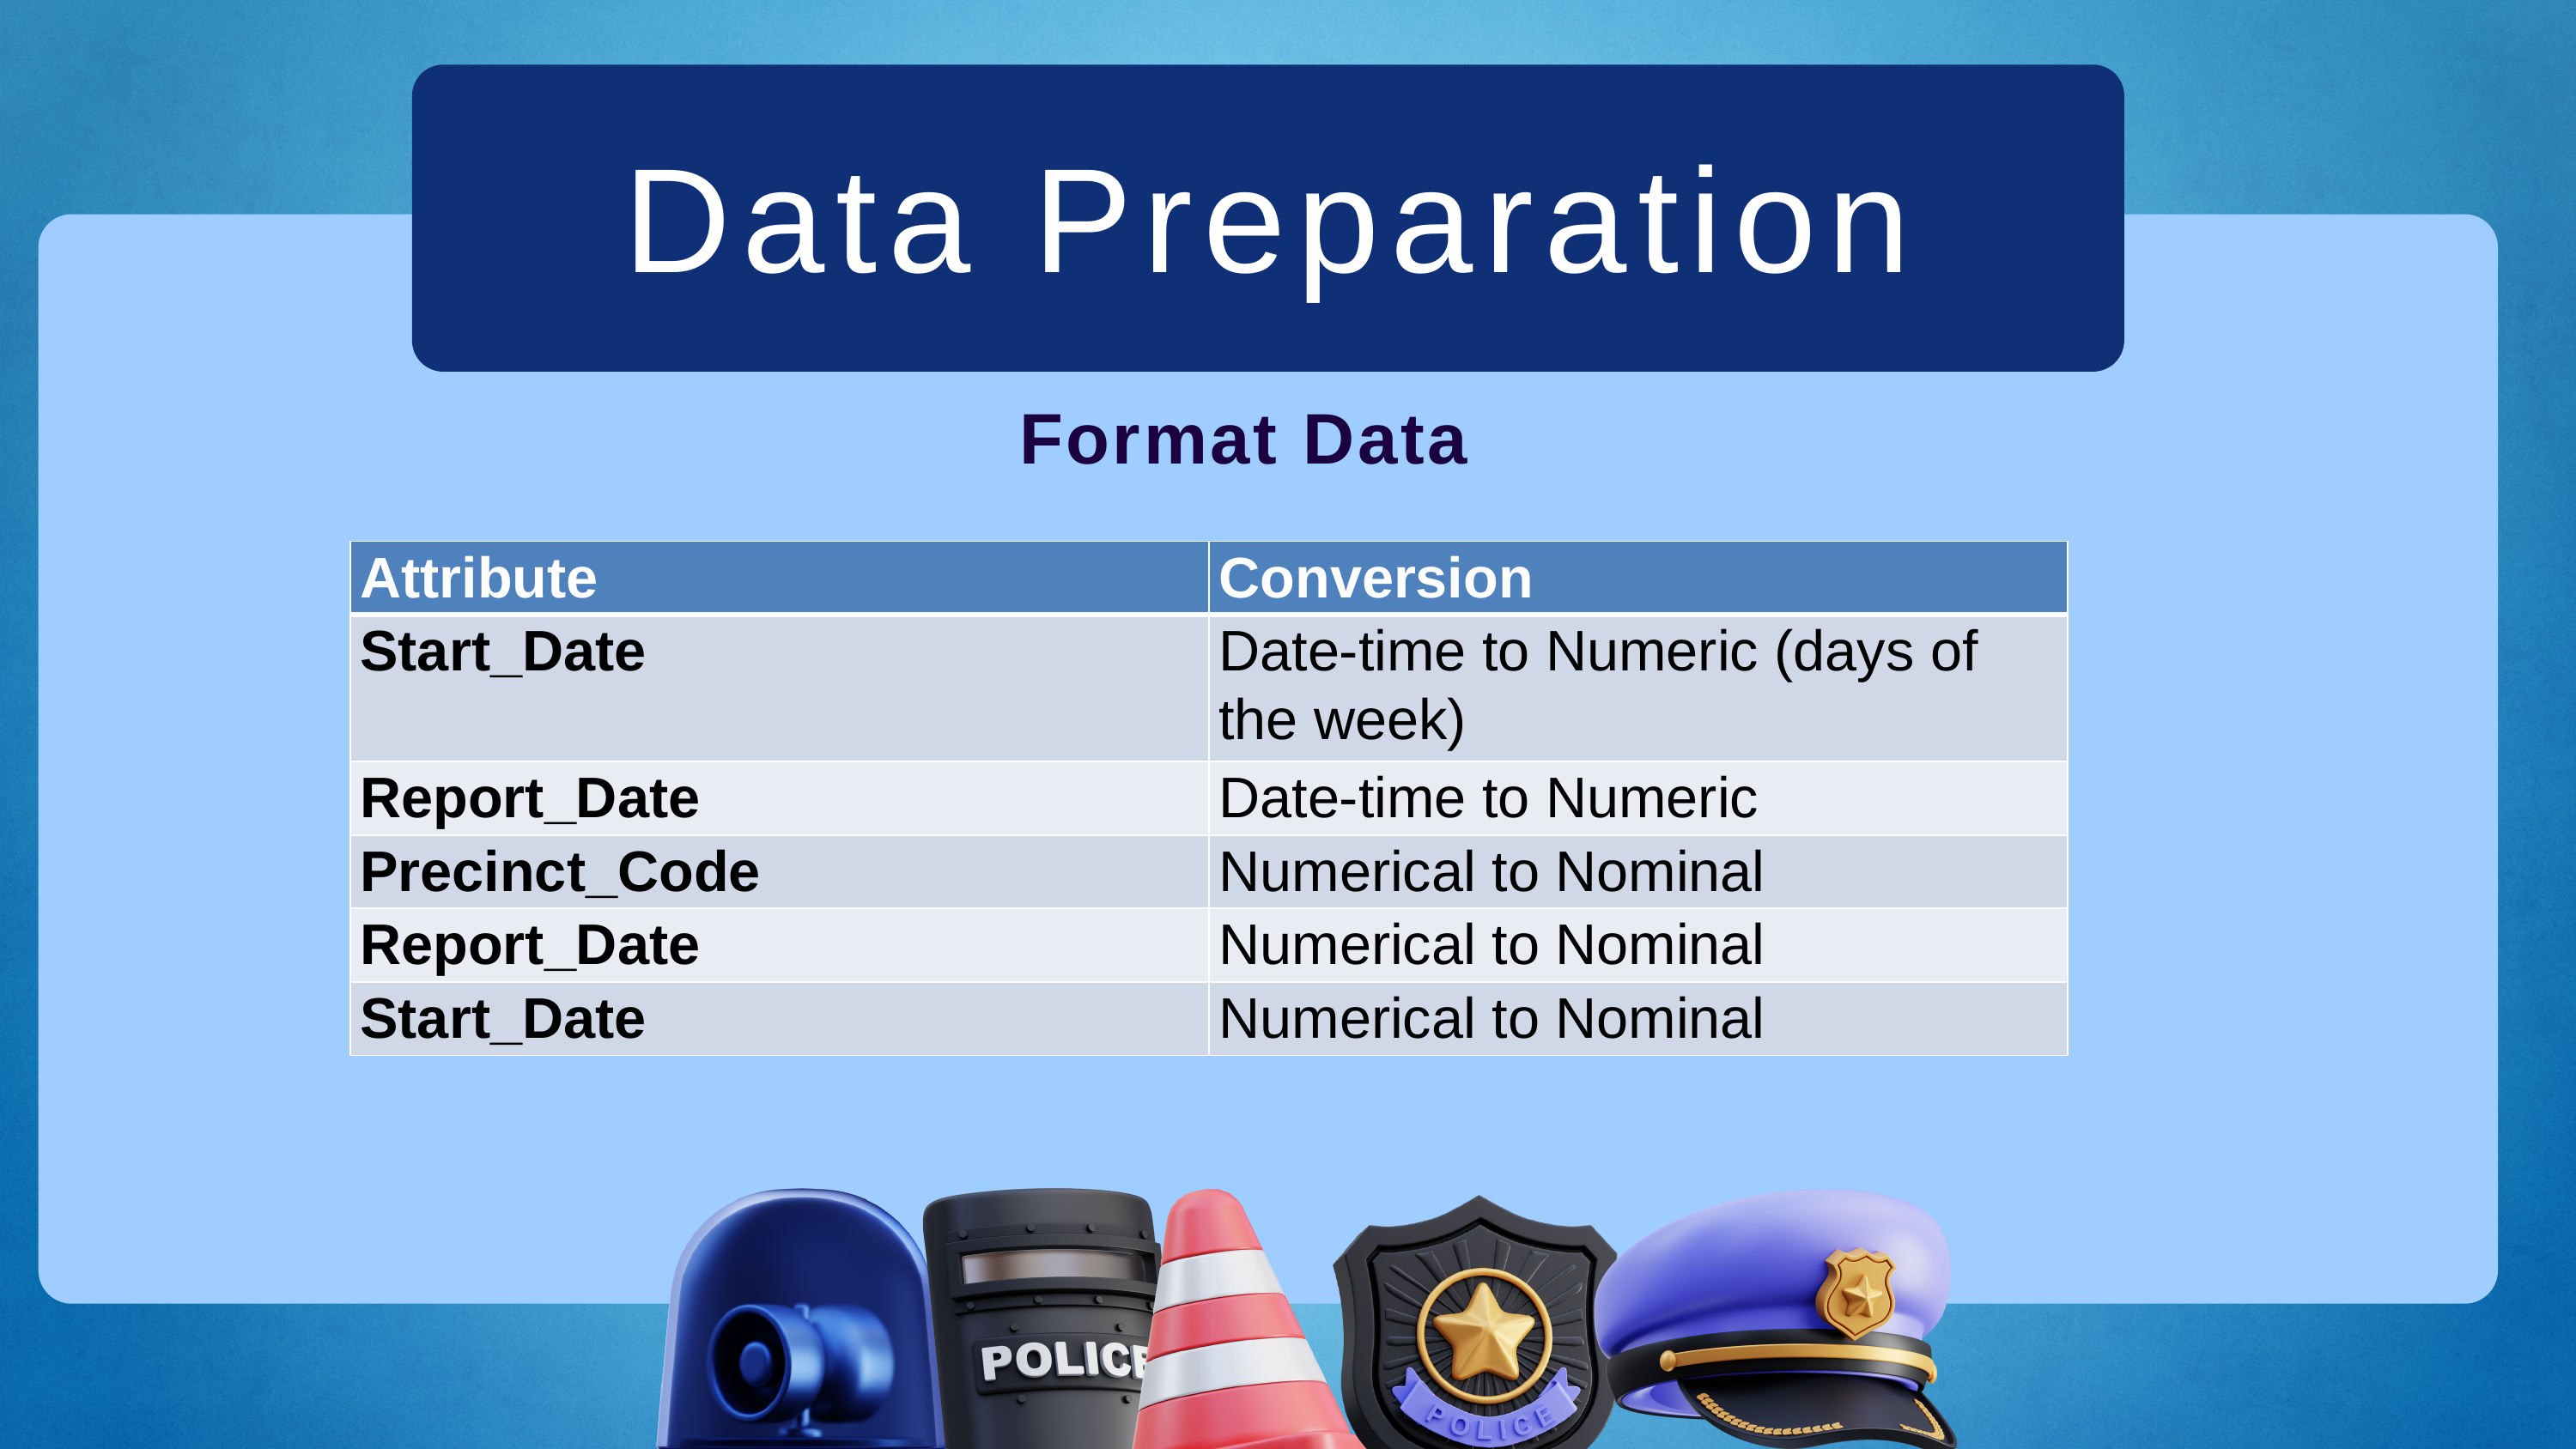

Data Preparation

Format Data

| Attribute | Conversion |
| --- | --- |
| Start\_Date | Date-time to Numeric (days of the week) |
| Report\_Date | Date-time to Numeric |
| Precinct\_Code | Numerical to Nominal |
| Report\_Date | Numerical to Nominal |
| Start\_Date | Numerical to Nominal |